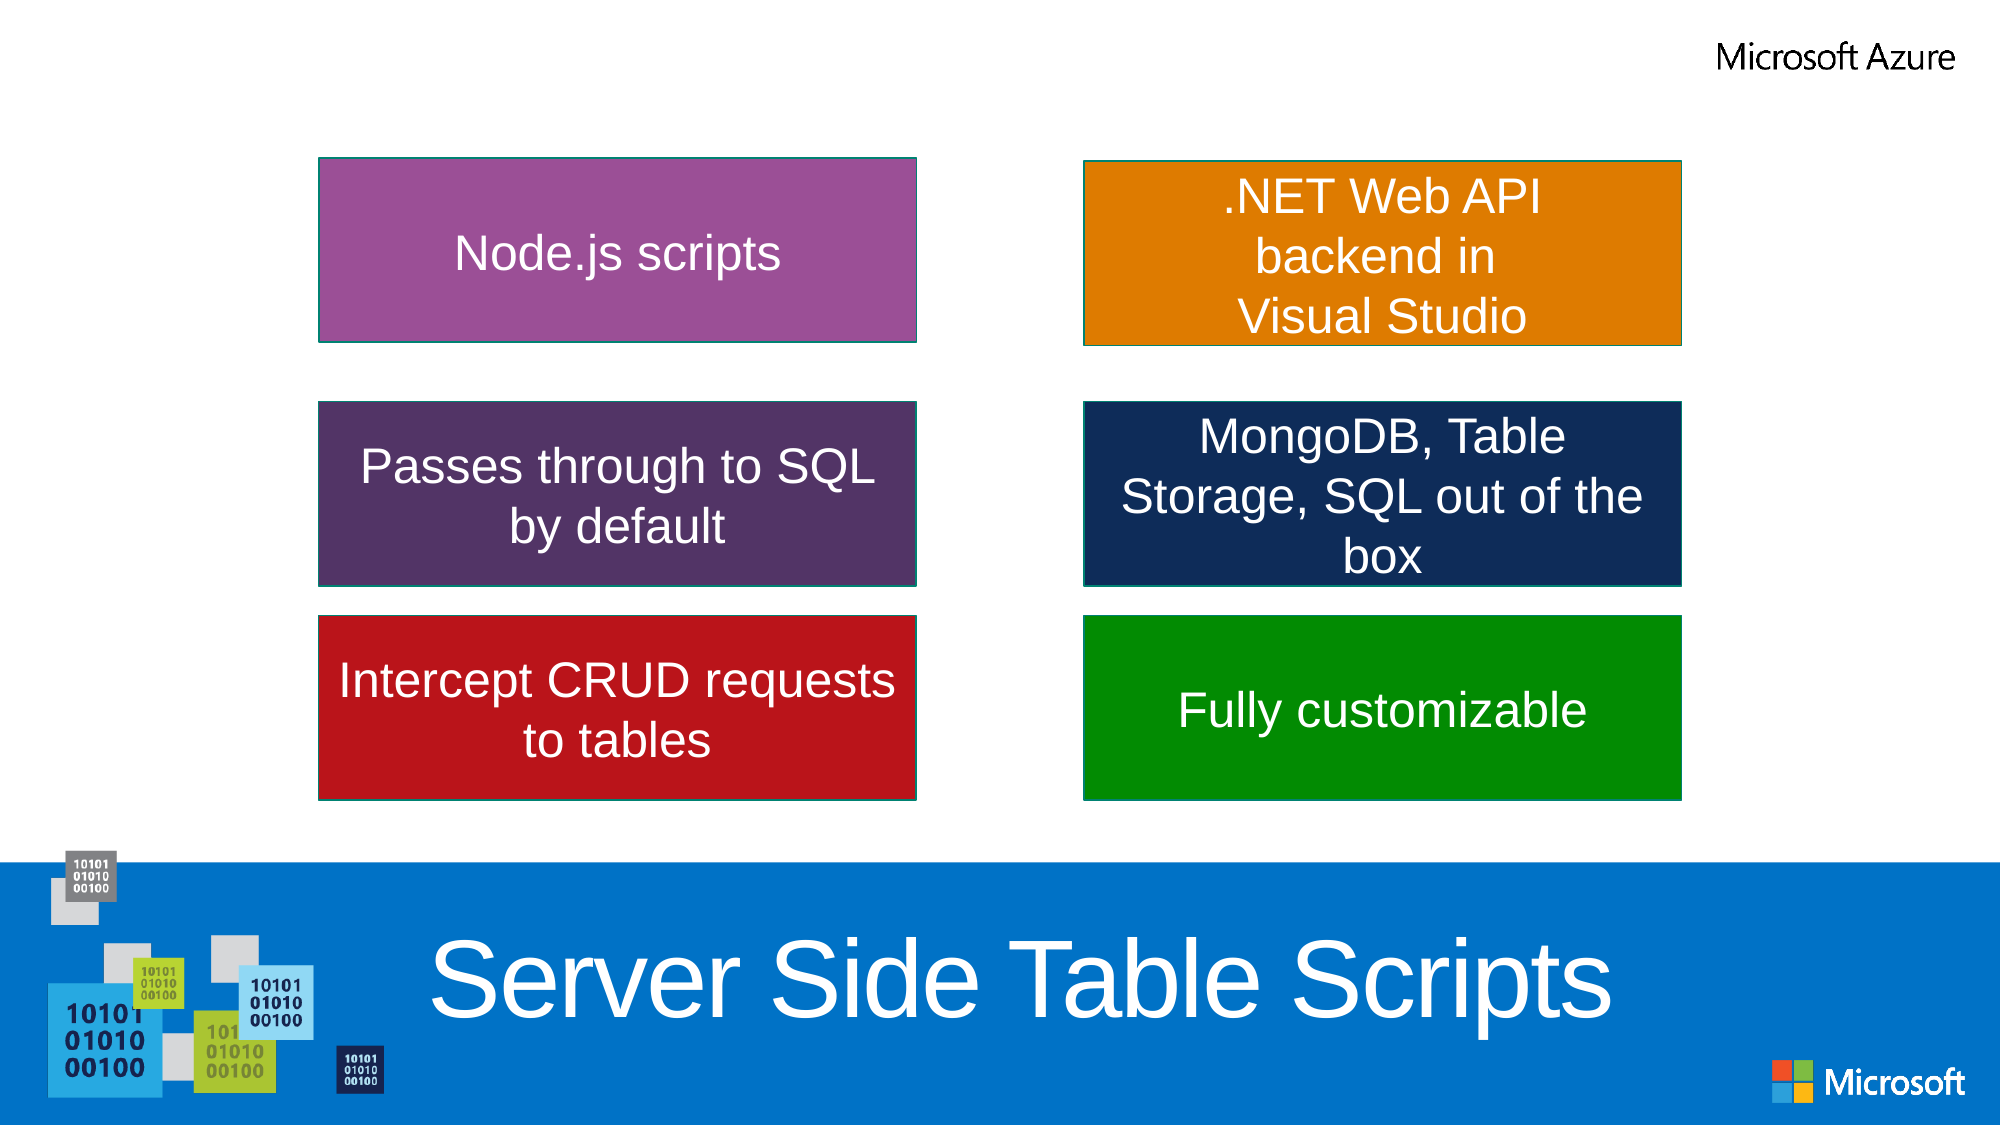

Node.js scripts
.NET Web API
backend in
Visual Studio
Passes through to SQL by default
MongoDB, Table Storage, SQL out of the box
Intercept CRUD requests to tables
Fully customizable
# Server Side Table Scripts